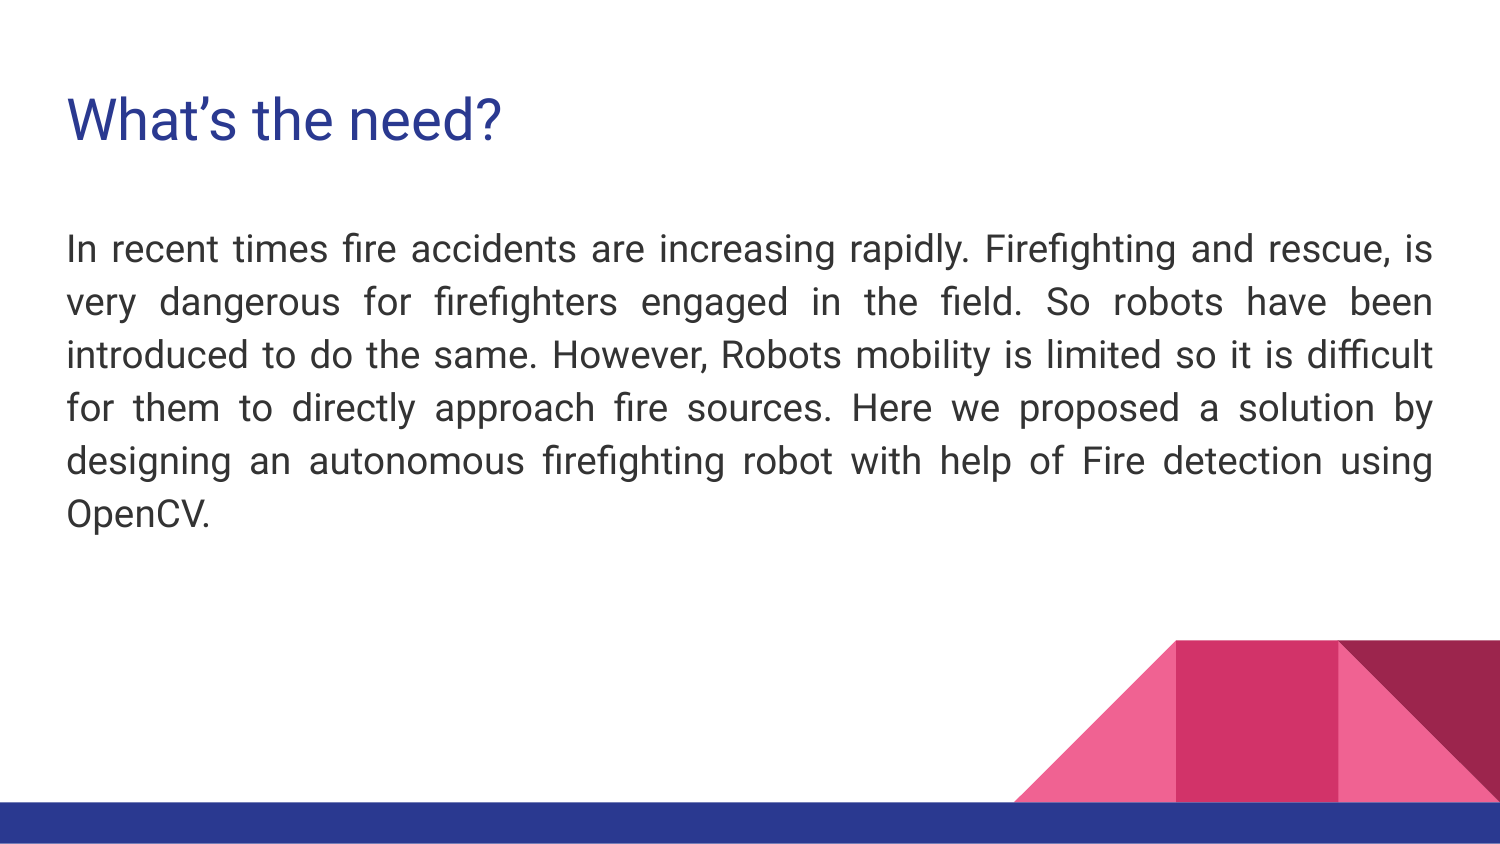

# What’s the need?
In recent times fire accidents are increasing rapidly. Firefighting and rescue, is very dangerous for firefighters engaged in the field. So robots have been introduced to do the same. However, Robots mobility is limited so it is difficult for them to directly approach fire sources. Here we proposed a solution by designing an autonomous firefighting robot with help of Fire detection using OpenCV.